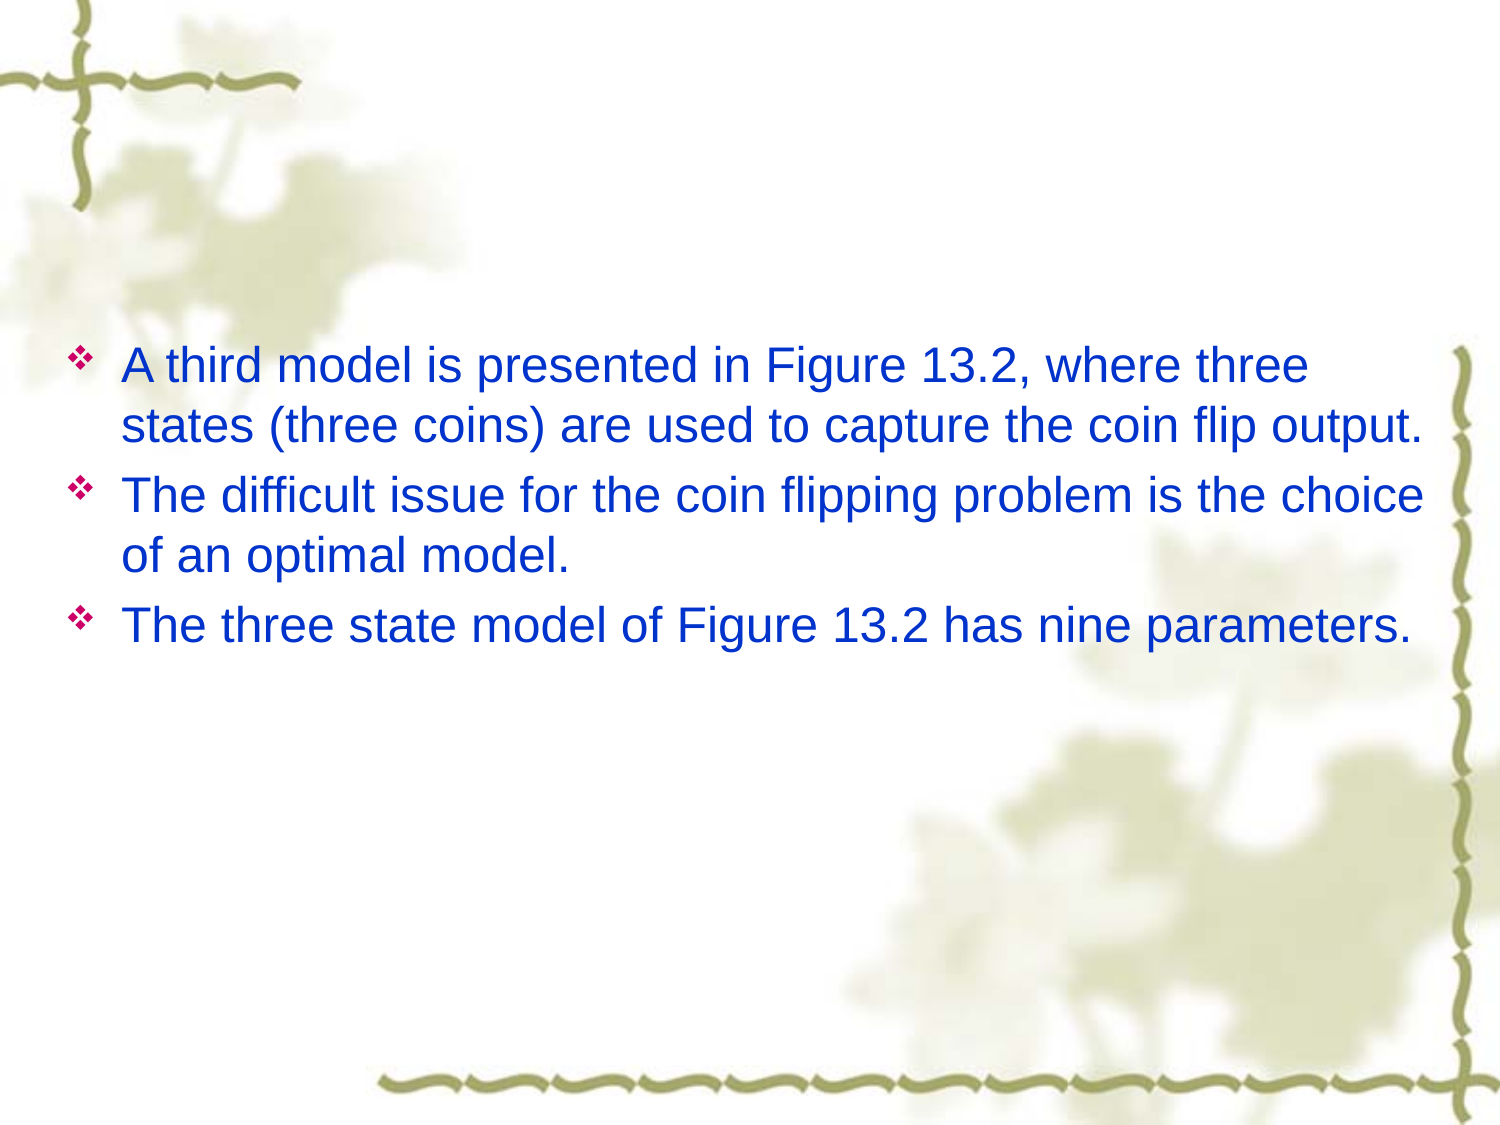

#
A third model is presented in Figure 13.2, where three states (three coins) are used to capture the coin flip output.
The difficult issue for the coin flipping problem is the choice of an optimal model.
The three state model of Figure 13.2 has nine parameters.